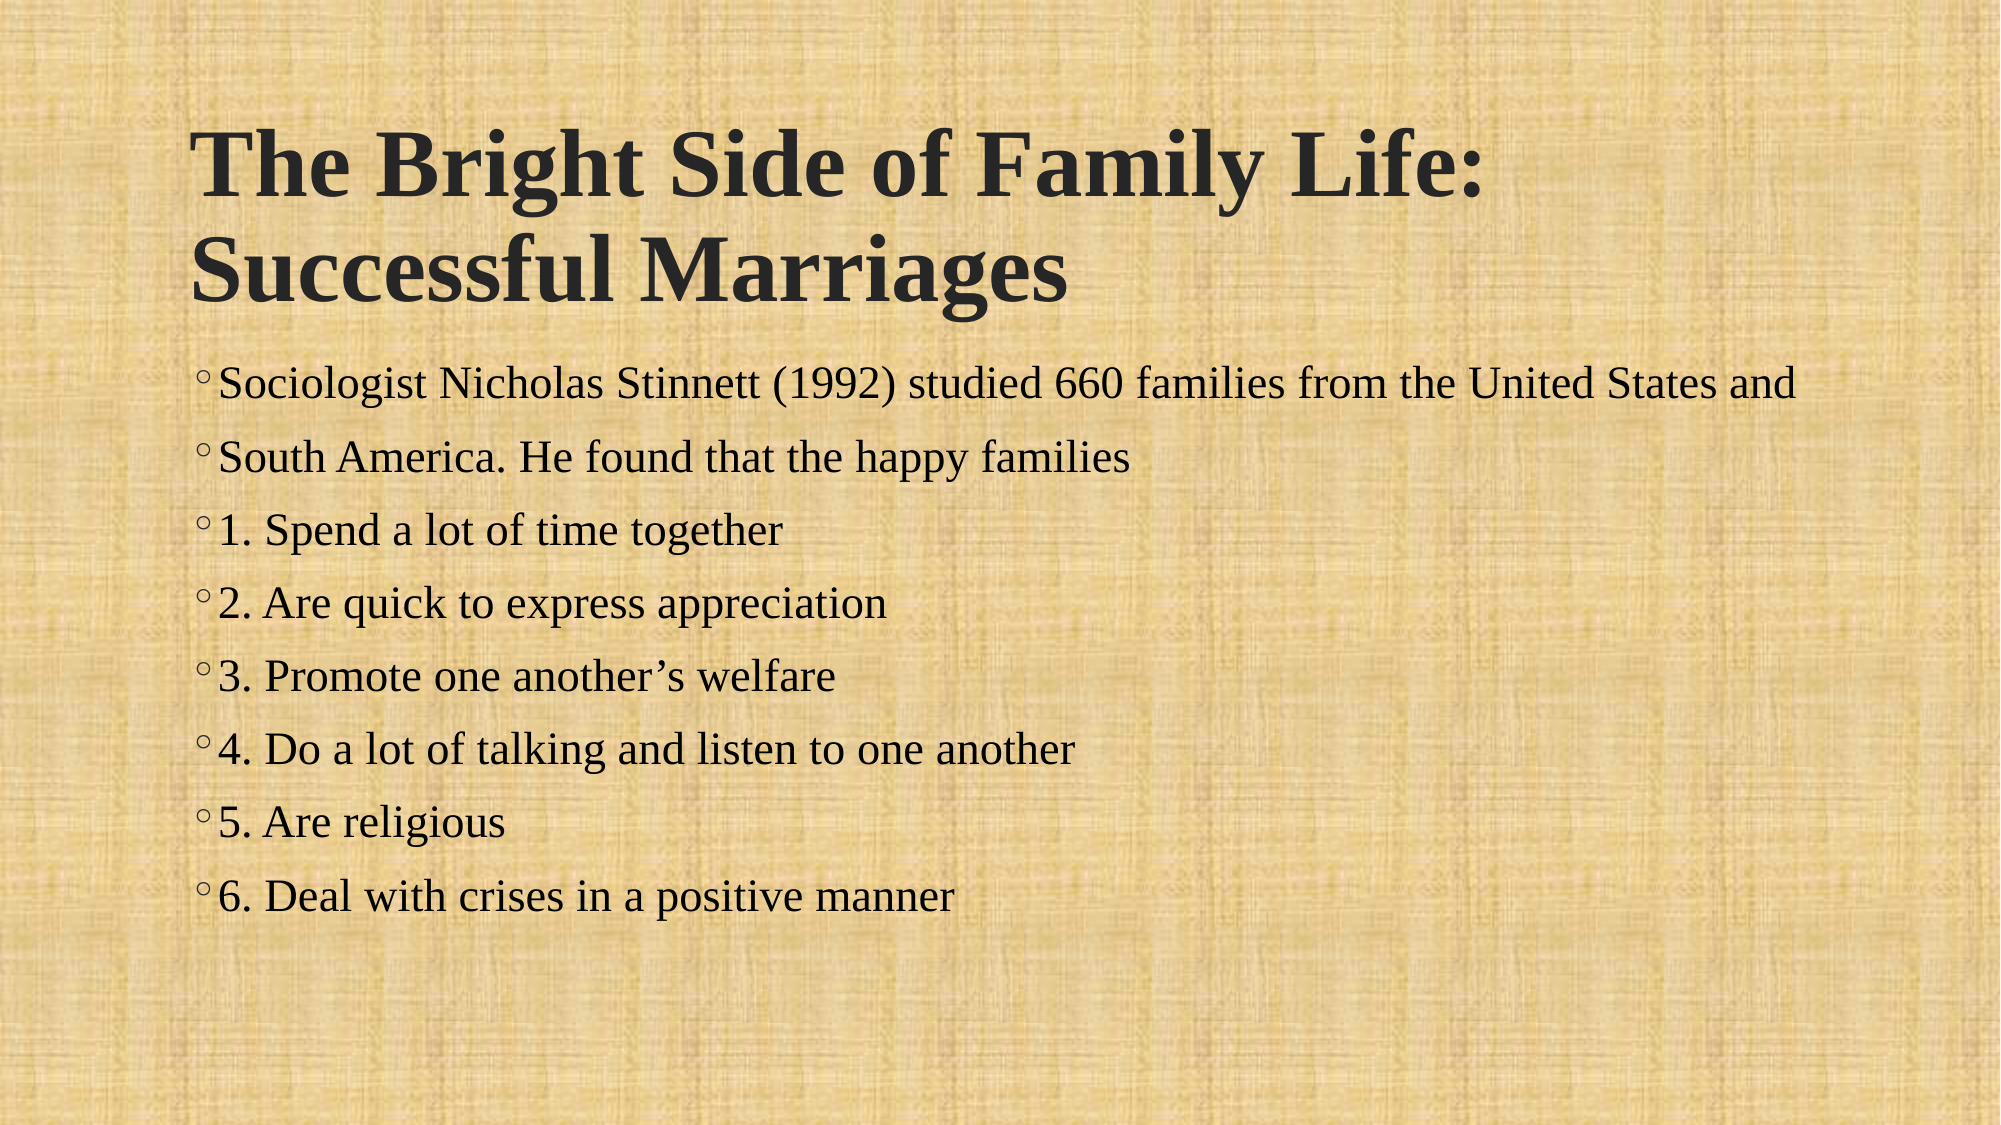

# The Bright Side of Family Life: Successful Marriages
Sociologist Nicholas Stinnett (1992) studied 660 families from the United States and
South America. He found that the happy families
1. Spend a lot of time together
2. Are quick to express appreciation
3. Promote one another’s welfare
4. Do a lot of talking and listen to one another
5. Are religious
6. Deal with crises in a positive manner